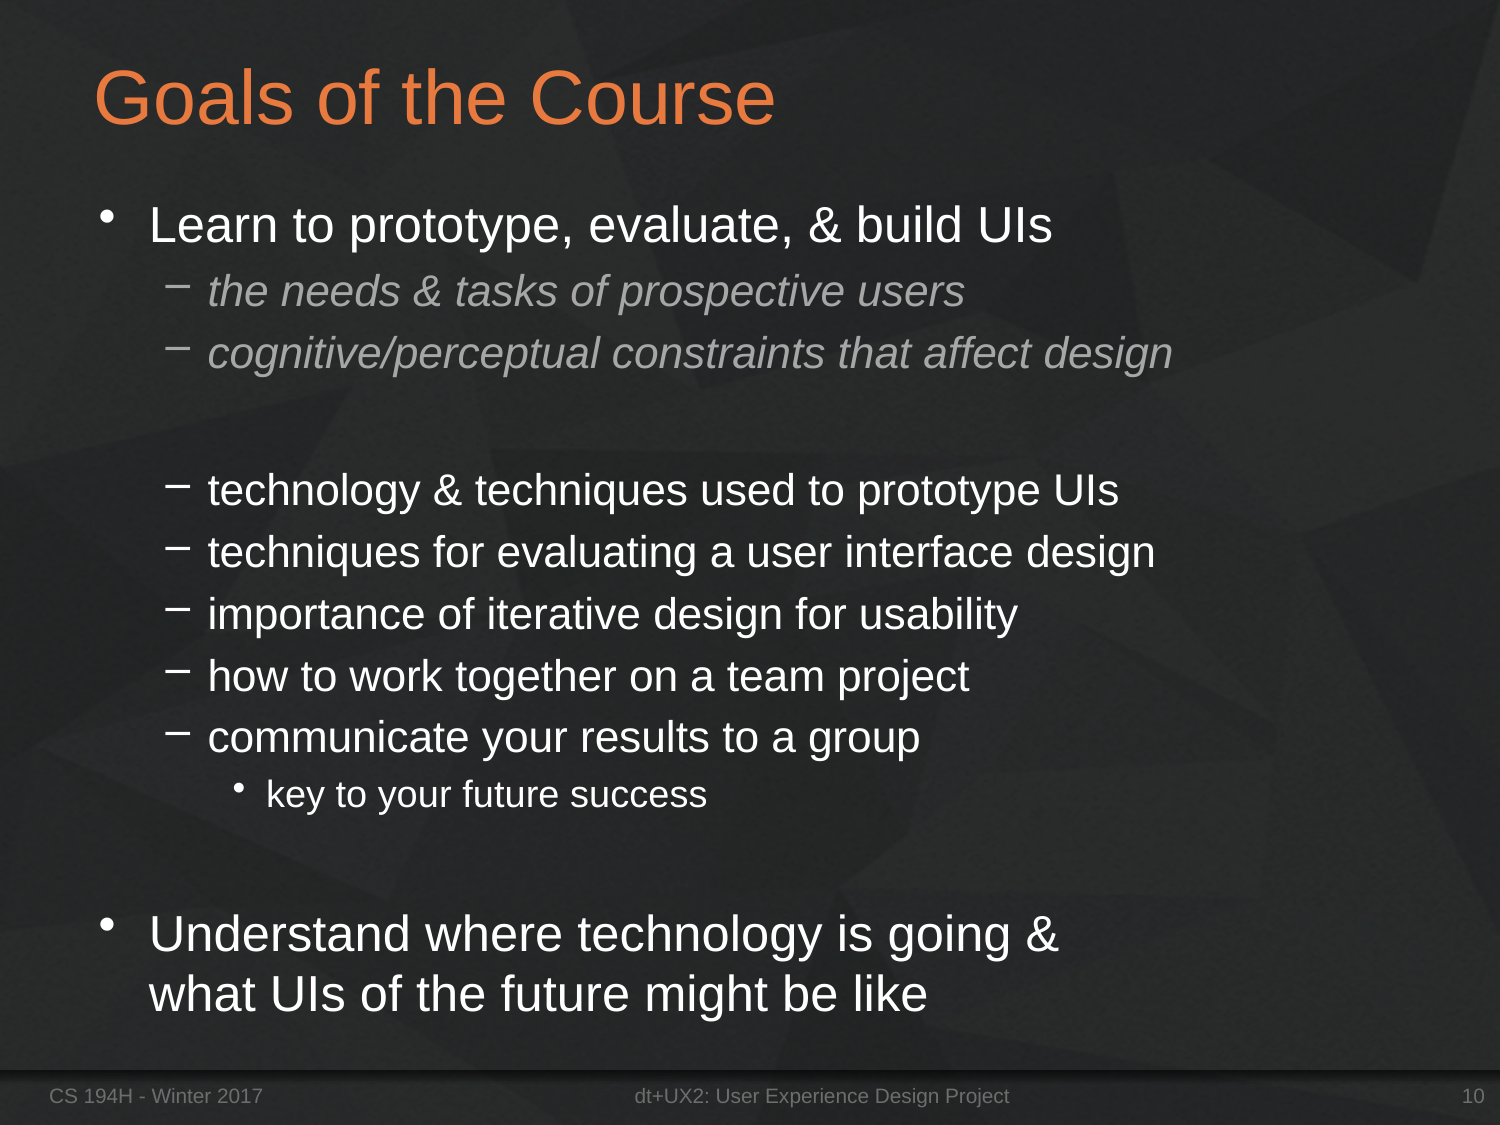

# Goals of the Course
Learn to prototype, evaluate, & build UIs
the needs & tasks of prospective users
cognitive/perceptual constraints that affect design

technology & techniques used to prototype UIs
techniques for evaluating a user interface design
importance of iterative design for usability
how to work together on a team project
communicate your results to a group
key to your future success

Understand where technology is going &
what UIs of the future might be like
CS 194H - Winter 2017
dt+UX2: User Experience Design Project
10